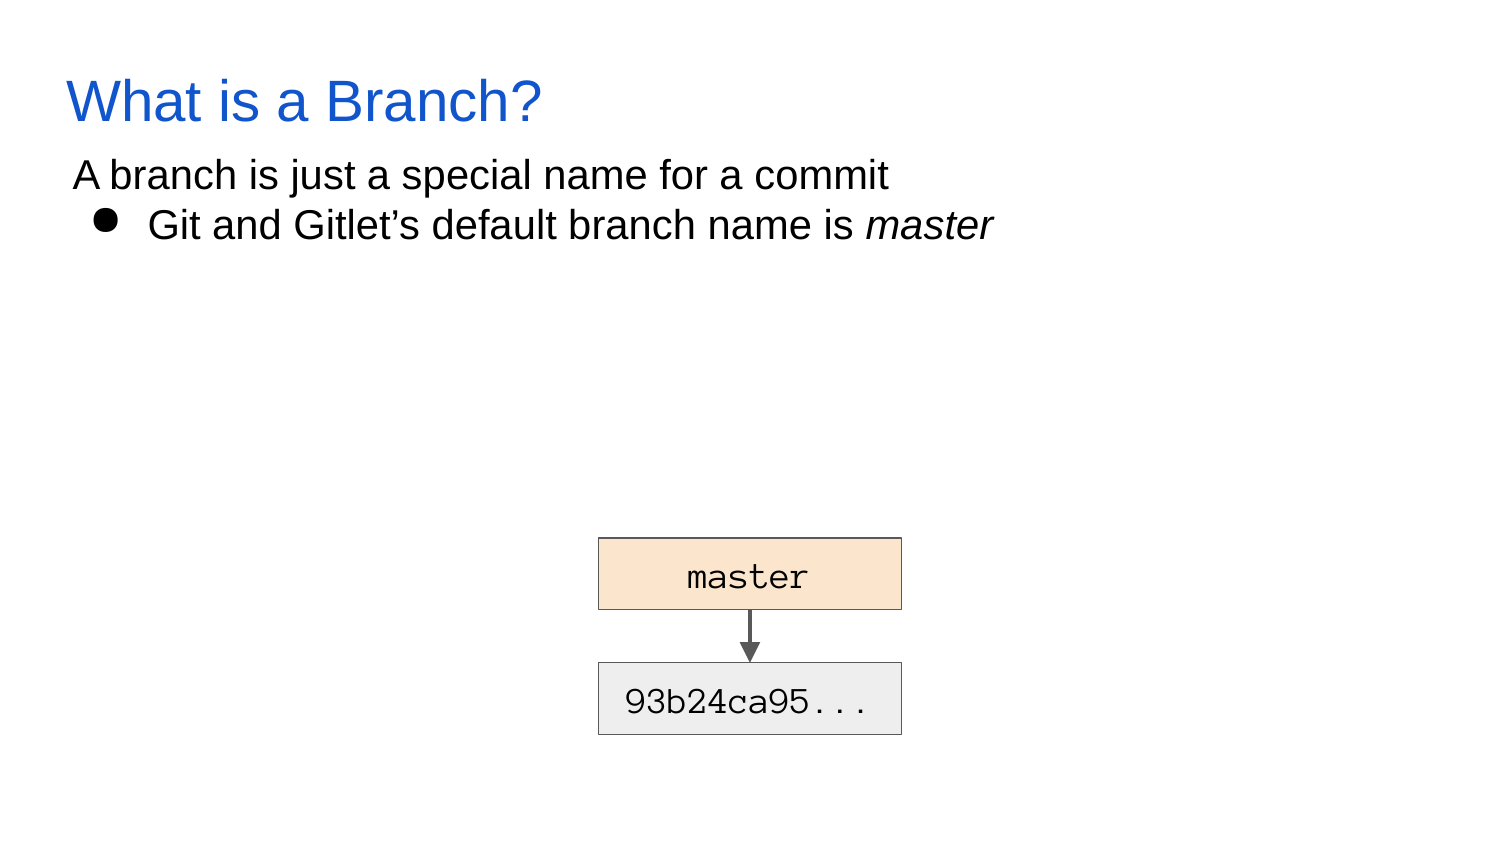

# What is a Branch?
A branch is just a special name for a commit
Git and Gitlet’s default branch name is master
master
93b24ca95...